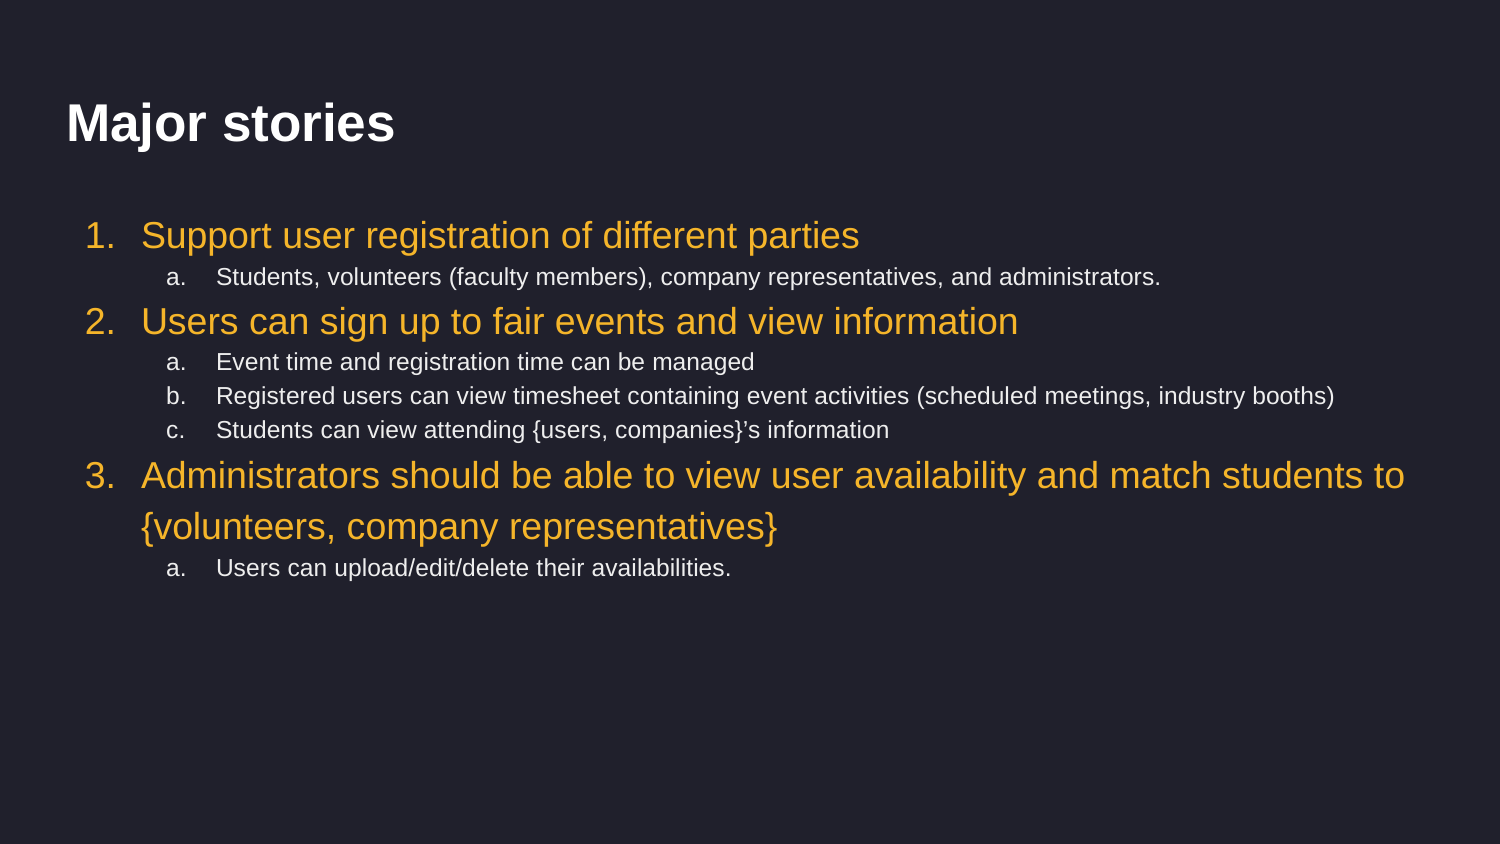

# Major stories
Support user registration of different parties
Students, volunteers (faculty members), company representatives, and administrators.
Users can sign up to fair events and view information
Event time and registration time can be managed
Registered users can view timesheet containing event activities (scheduled meetings, industry booths)
Students can view attending {users, companies}’s information
Administrators should be able to view user availability and match students to {volunteers, company representatives}
Users can upload/edit/delete their availabilities.